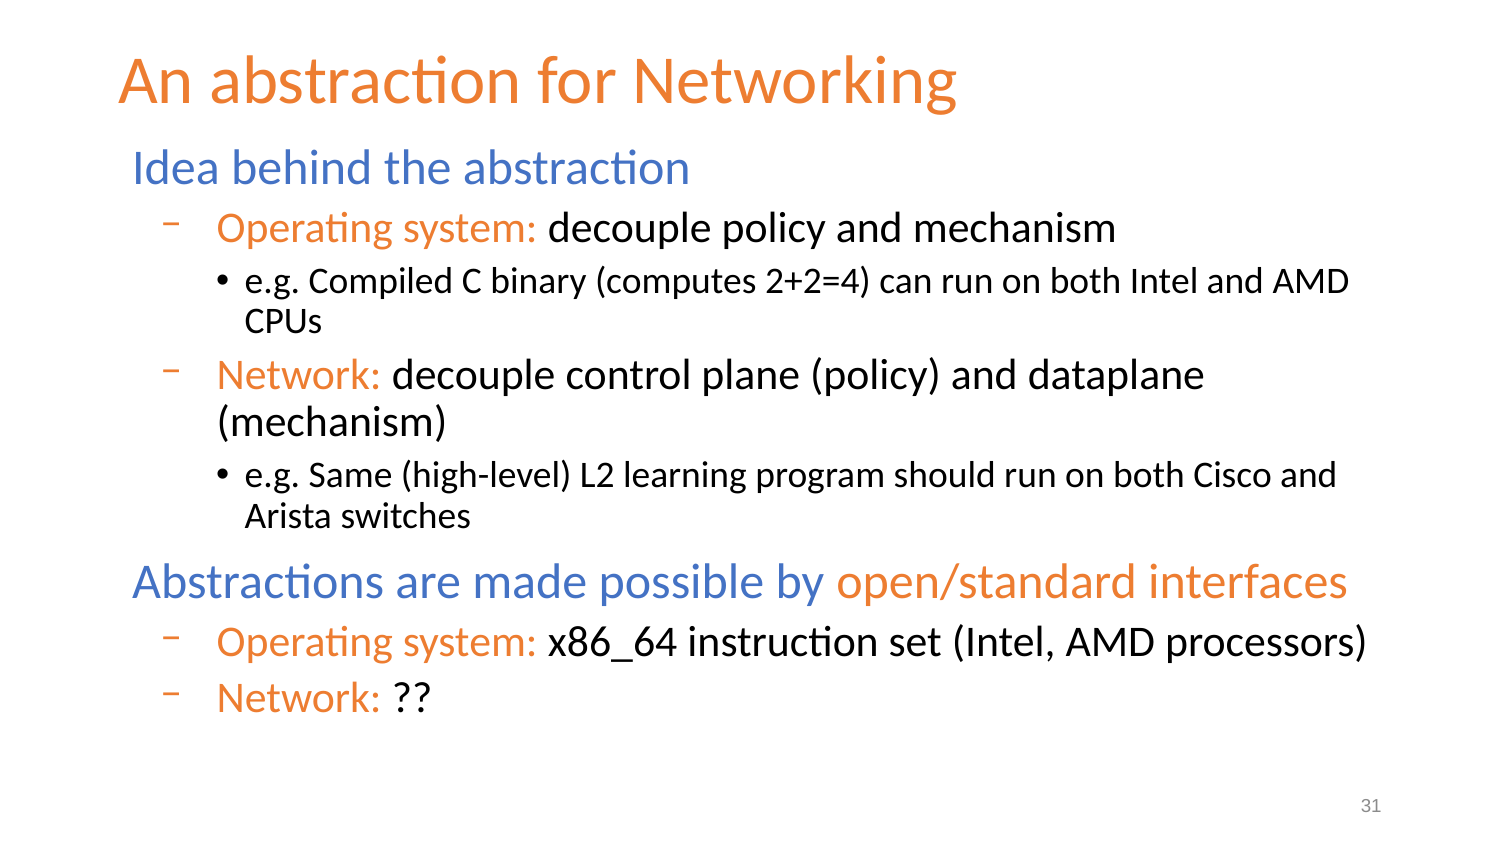

# An abstraction for Networking
Idea behind the abstraction
Operating system: decouple policy and mechanism
e.g. Compiled C binary (computes 2+2=4) can run on both Intel and AMD CPUs
Network: decouple control plane (policy) and dataplane (mechanism)
e.g. Same (high-level) L2 learning program should run on both Cisco and Arista switches
Abstractions are made possible by open/standard interfaces
Operating system: x86_64 instruction set (Intel, AMD processors)
Network: ??
31